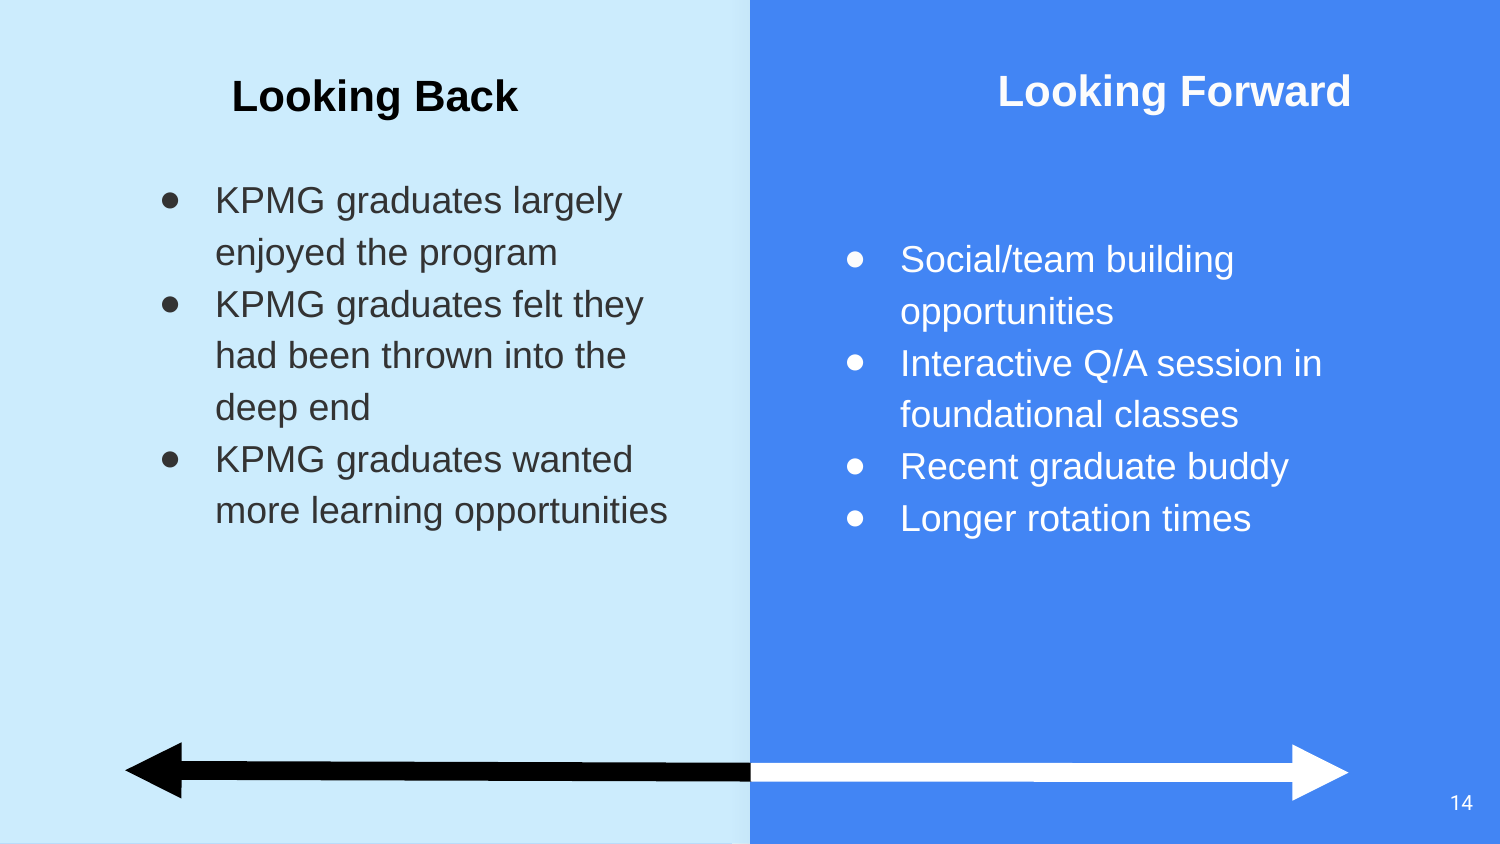

Looking Back
	Looking Forward
Social/team building opportunities
Interactive Q/A session in foundational classes
Recent graduate buddy
Longer rotation times

KPMG graduates largely enjoyed the program
KPMG graduates felt they had been thrown into the deep end
KPMG graduates wanted more learning opportunities
14